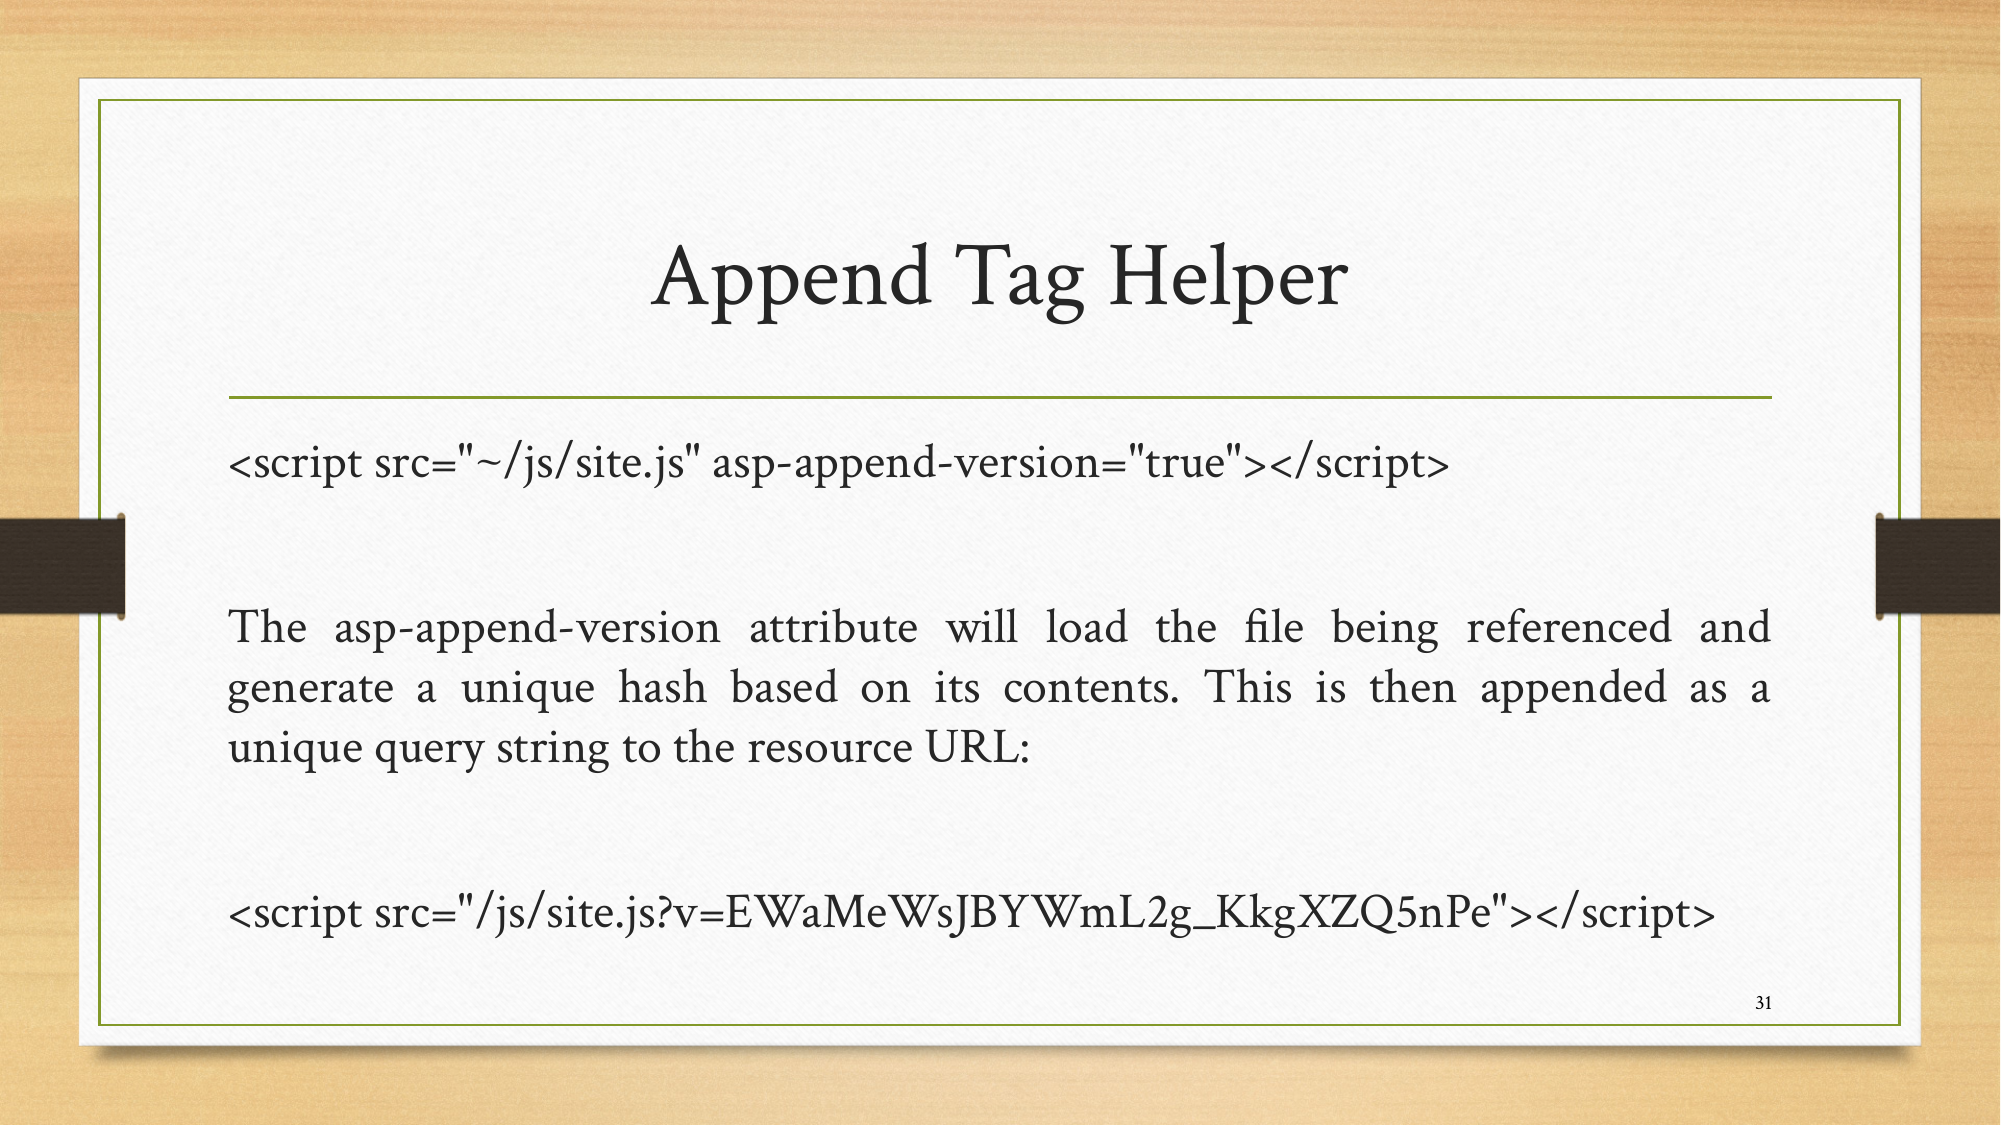

# Append Tag Helper
<script src="~/js/site.js" asp-append-version="true"></script>

The asp-append-version attribute will load the file being referenced and generate a unique hash based on its contents. This is then appended as a unique query string to the resource URL:

<script src="/js/site.js?v=EWaMeWsJBYWmL2g_KkgXZQ5nPe"></script>

31